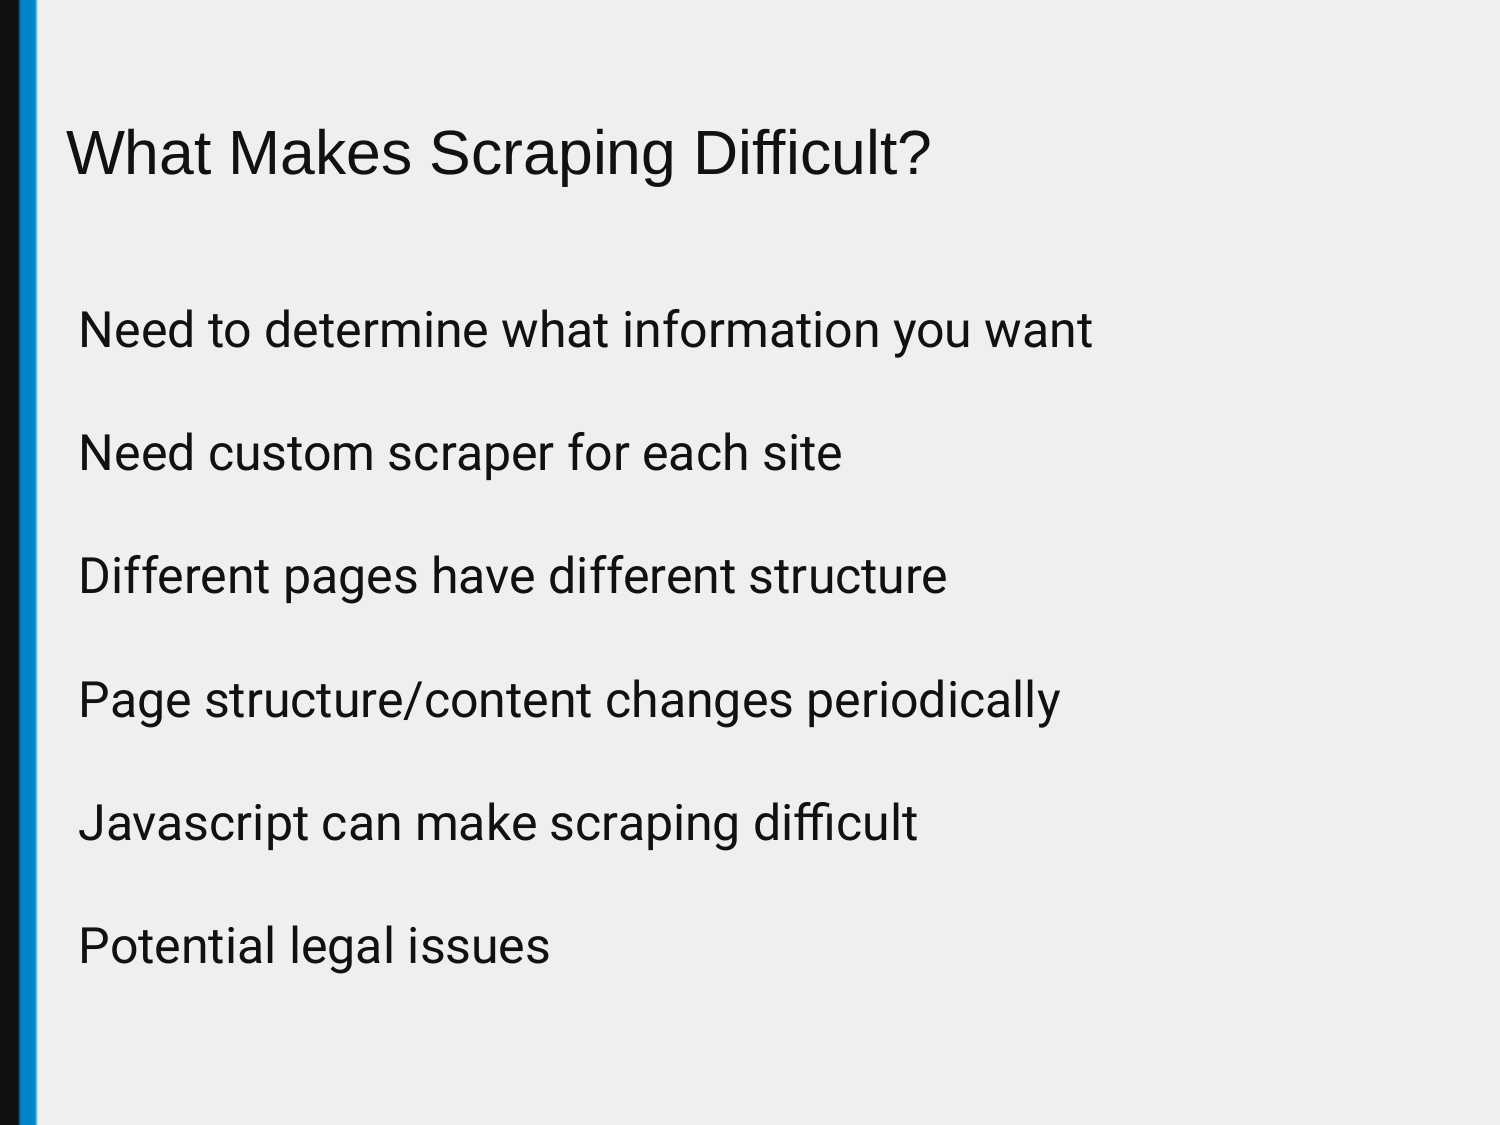

# What Makes Scraping Difficult?
Need to determine what information you want
Need custom scraper for each site
Different pages have different structure
Page structure/content changes periodically
Javascript can make scraping difficult
Potential legal issues